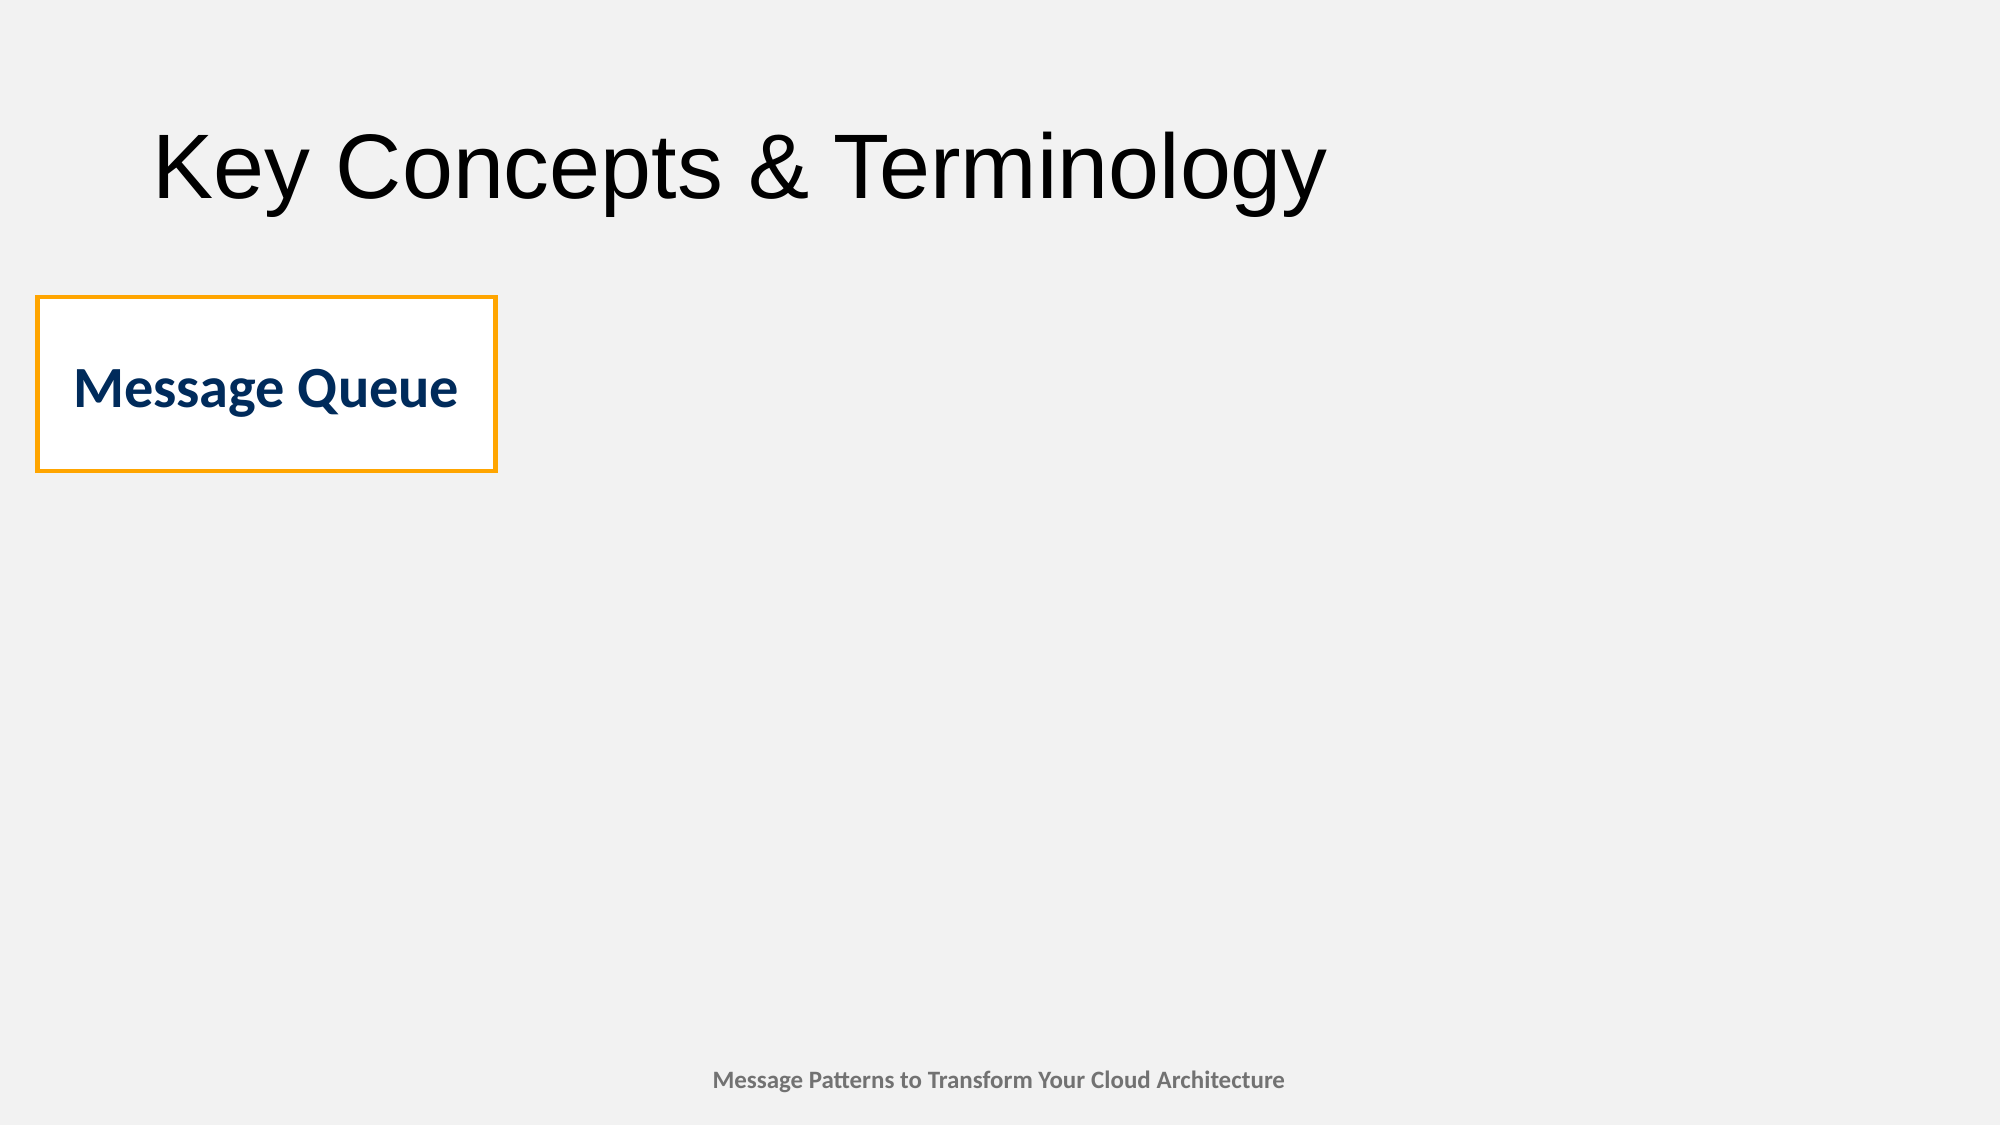

# Key Concepts & Terminology
Message Queue